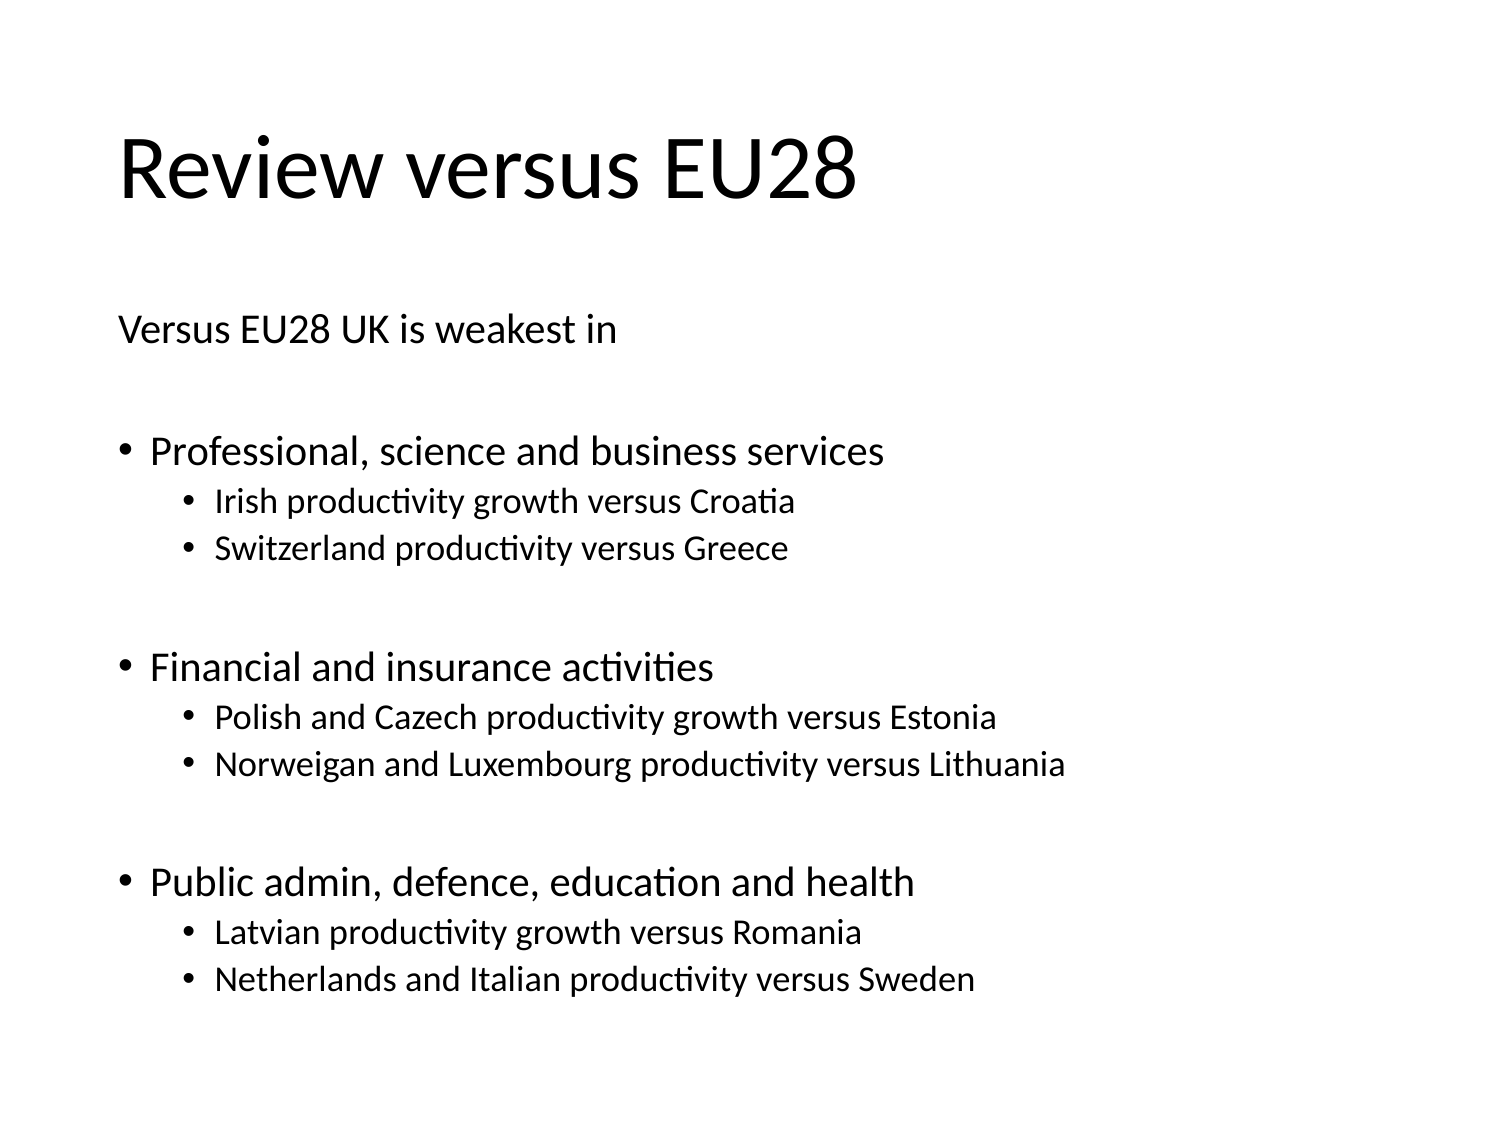

# Review versus EU28
Versus EU28 UK is weakest in

Professional, science and business services
Irish productivity growth versus Croatia
Switzerland productivity versus Greece

Financial and insurance activities
Polish and Cazech productivity growth versus Estonia
Norweigan and Luxembourg productivity versus Lithuania

Public admin, defence, education and health
Latvian productivity growth versus Romania
Netherlands and Italian productivity versus Sweden